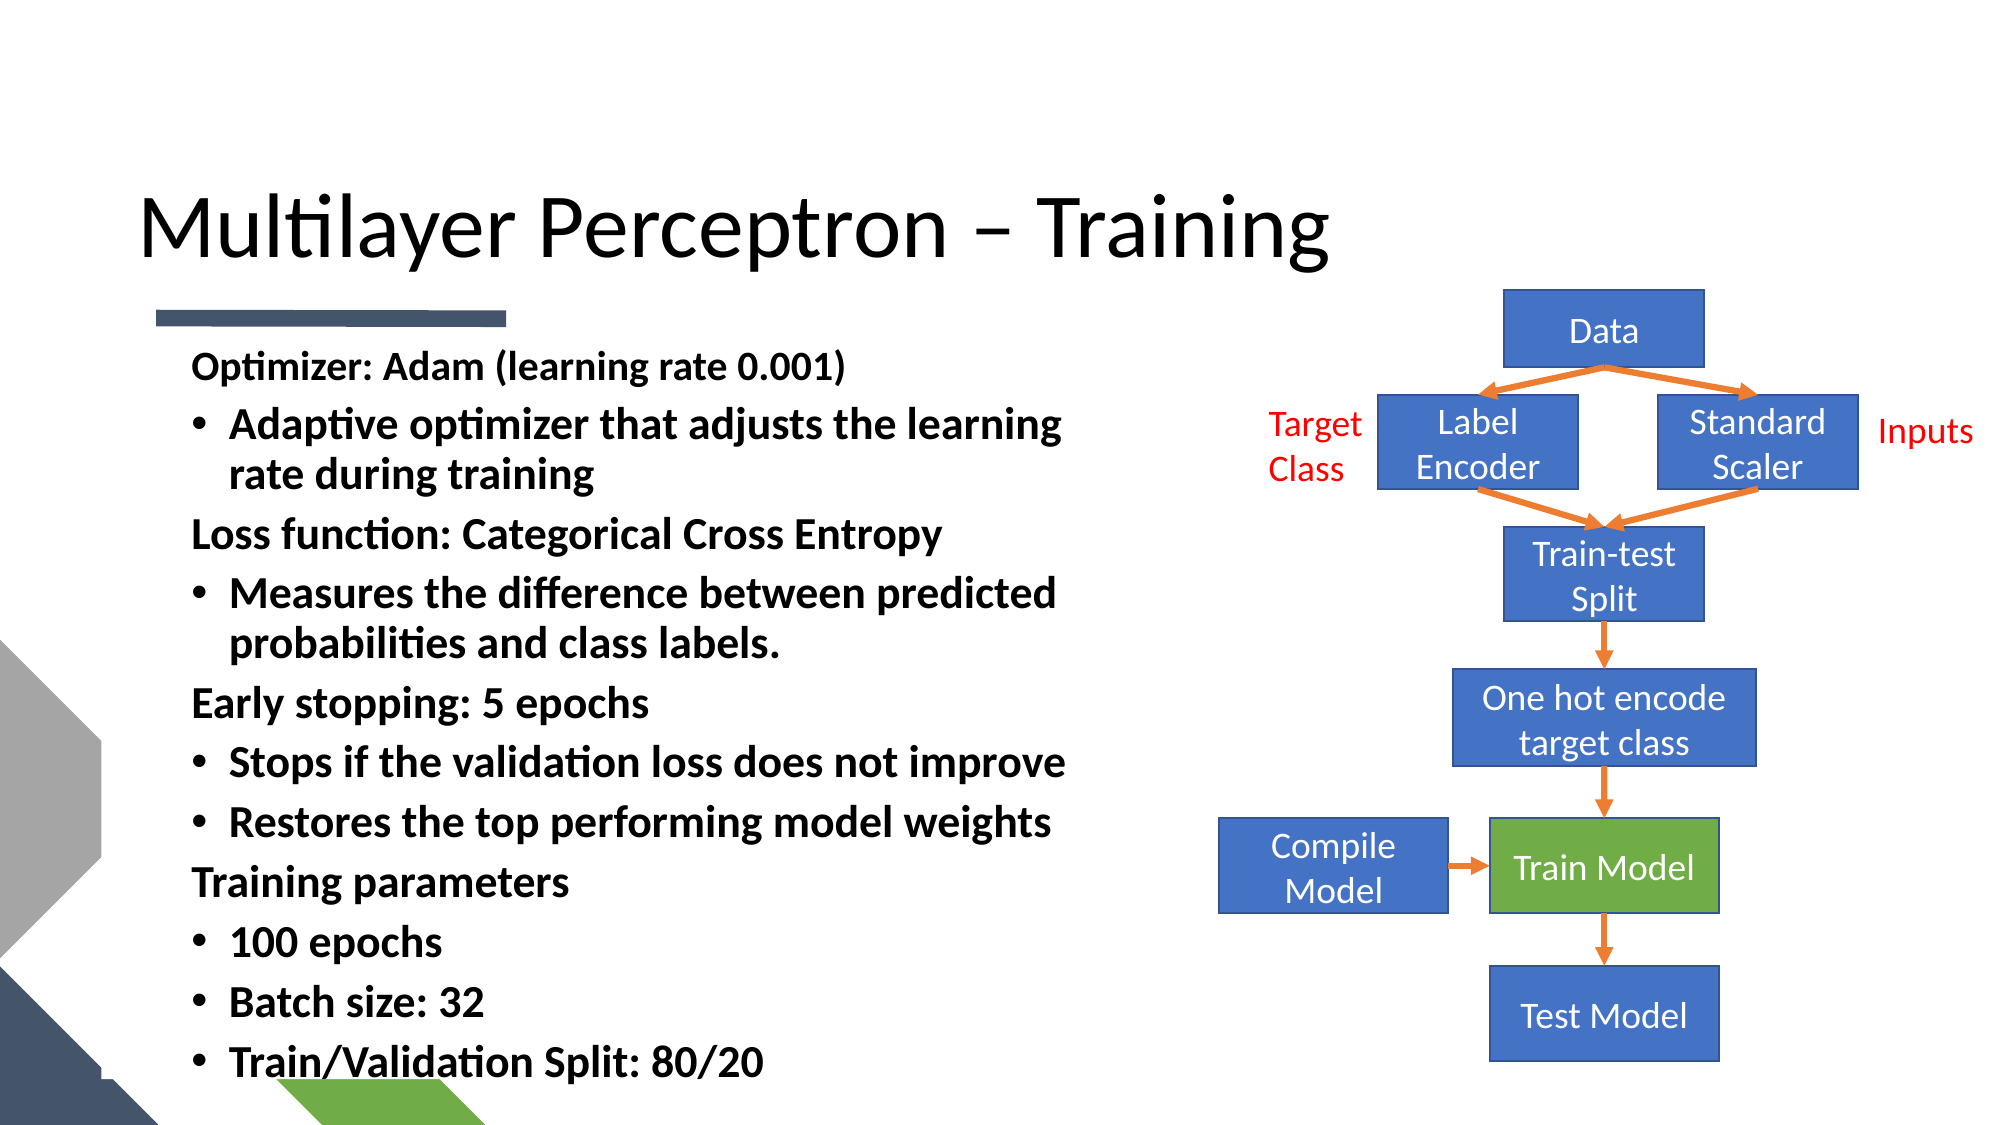

# Multilayer Perceptron – Training
Data
Optimizer: Adam (learning rate 0.001)
Adaptive optimizer that adjusts the learning rate during training
Loss function: Categorical Cross Entropy
Measures the difference between predicted probabilities and class labels.
Early stopping: 5 epochs
Stops if the validation loss does not improve
Restores the top performing model weights
Training parameters
100 epochs
Batch size: 32
Train/Validation Split: 80/20

Target Class
Label Encoder
Standard Scaler
Inputs
Train-test Split
One hot encode target class
Compile Model
Train Model
Test Model
11